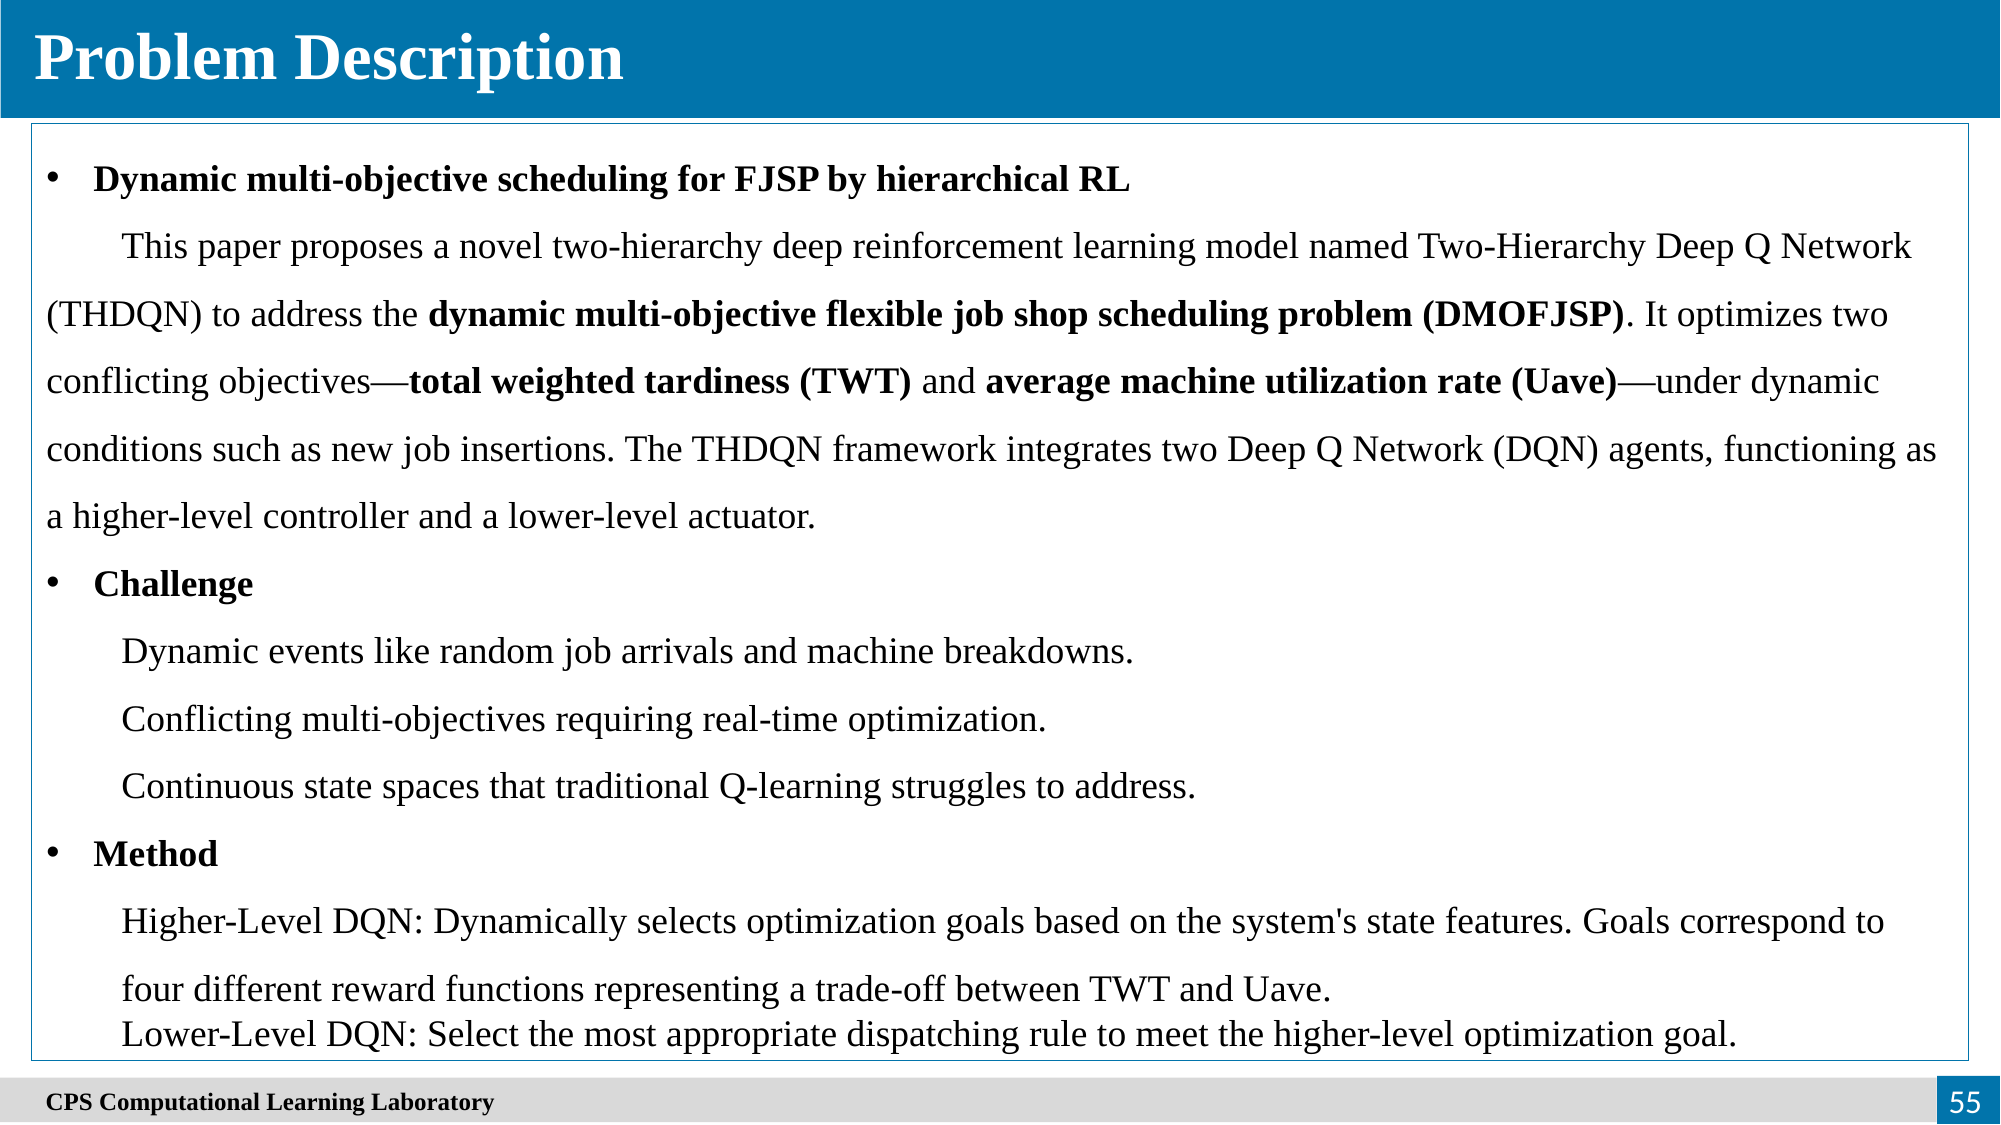

Problem Description
Dynamic multi-objective scheduling for FJSP by hierarchical RL
This paper proposes a novel two-hierarchy deep reinforcement learning model named Two-Hierarchy Deep Q Network (THDQN) to address the dynamic multi-objective flexible job shop scheduling problem (DMOFJSP). It optimizes two conflicting objectives—total weighted tardiness (TWT) and average machine utilization rate (Uave)—under dynamic conditions such as new job insertions. The THDQN framework integrates two Deep Q Network (DQN) agents, functioning as a higher-level controller and a lower-level actuator.
Challenge
Dynamic events like random job arrivals and machine breakdowns.
Conflicting multi-objectives requiring real-time optimization.
Continuous state spaces that traditional Q-learning struggles to address.
Method
Higher-Level DQN: Dynamically selects optimization goals based on the system's state features. Goals correspond to four different reward functions representing a trade-off between TWT and Uave.
Lower-Level DQN: Select the most appropriate dispatching rule to meet the higher-level optimization goal.
55
　CPS Computational Learning Laboratory